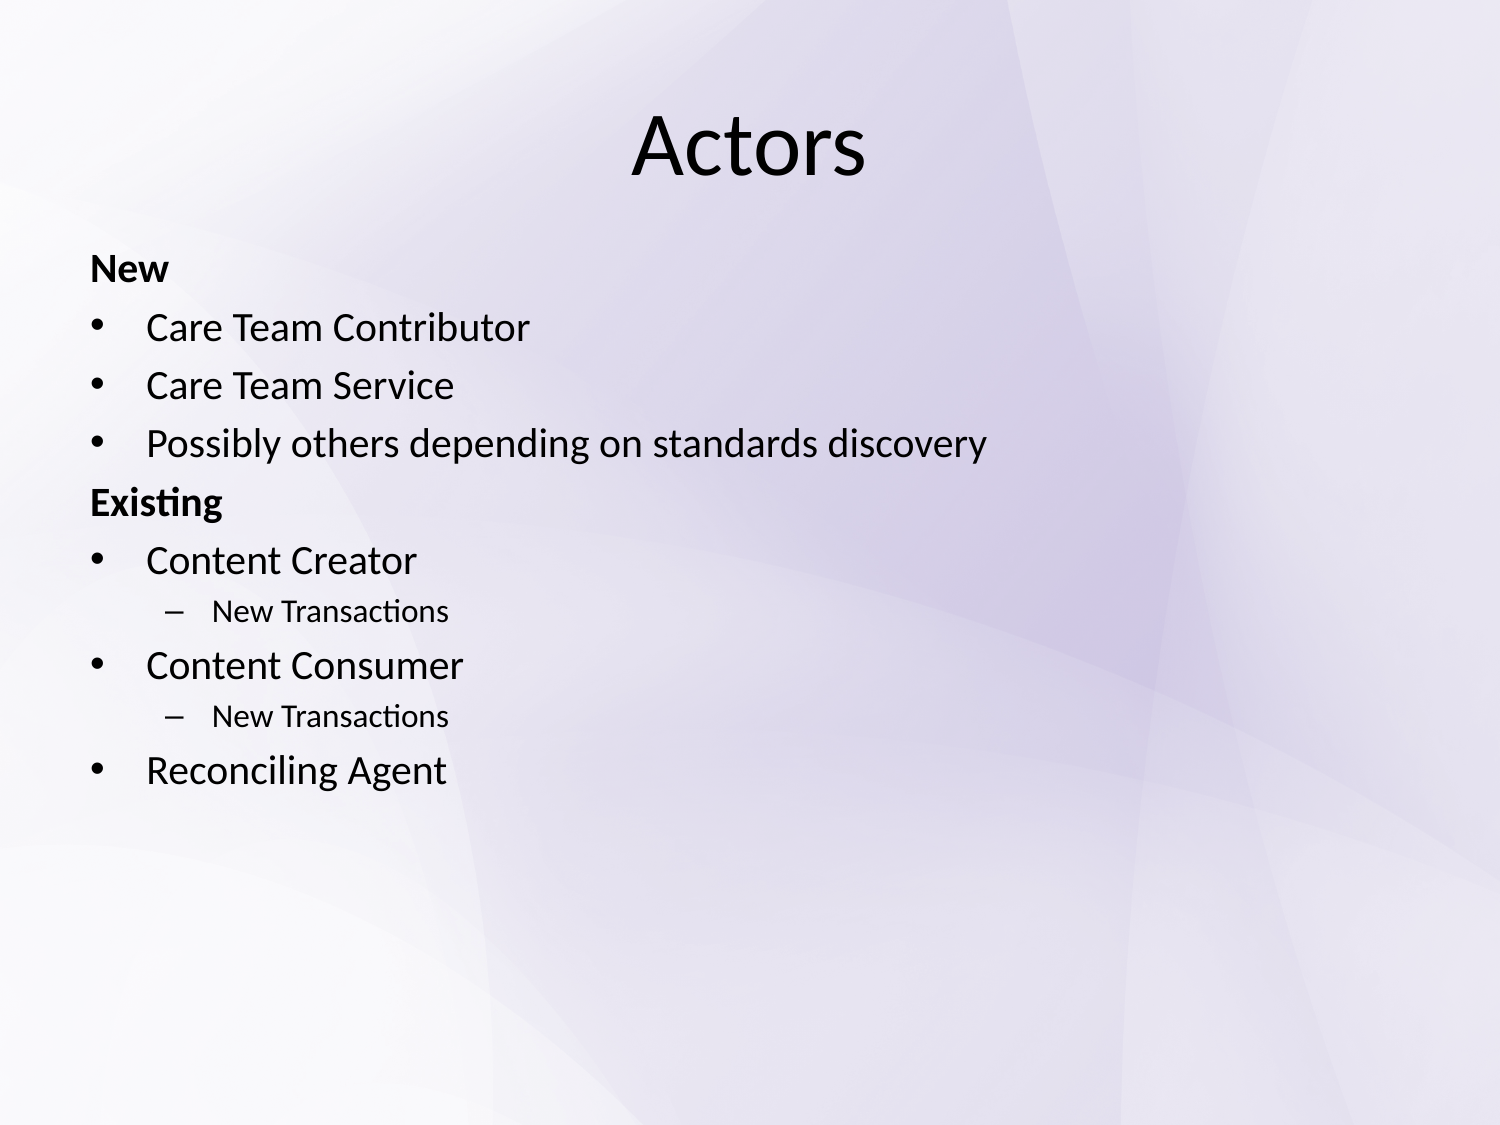

# Actors
New
Care Team Contributor
Care Team Service
Possibly others depending on standards discovery
Existing
Content Creator
New Transactions
Content Consumer
New Transactions
Reconciling Agent